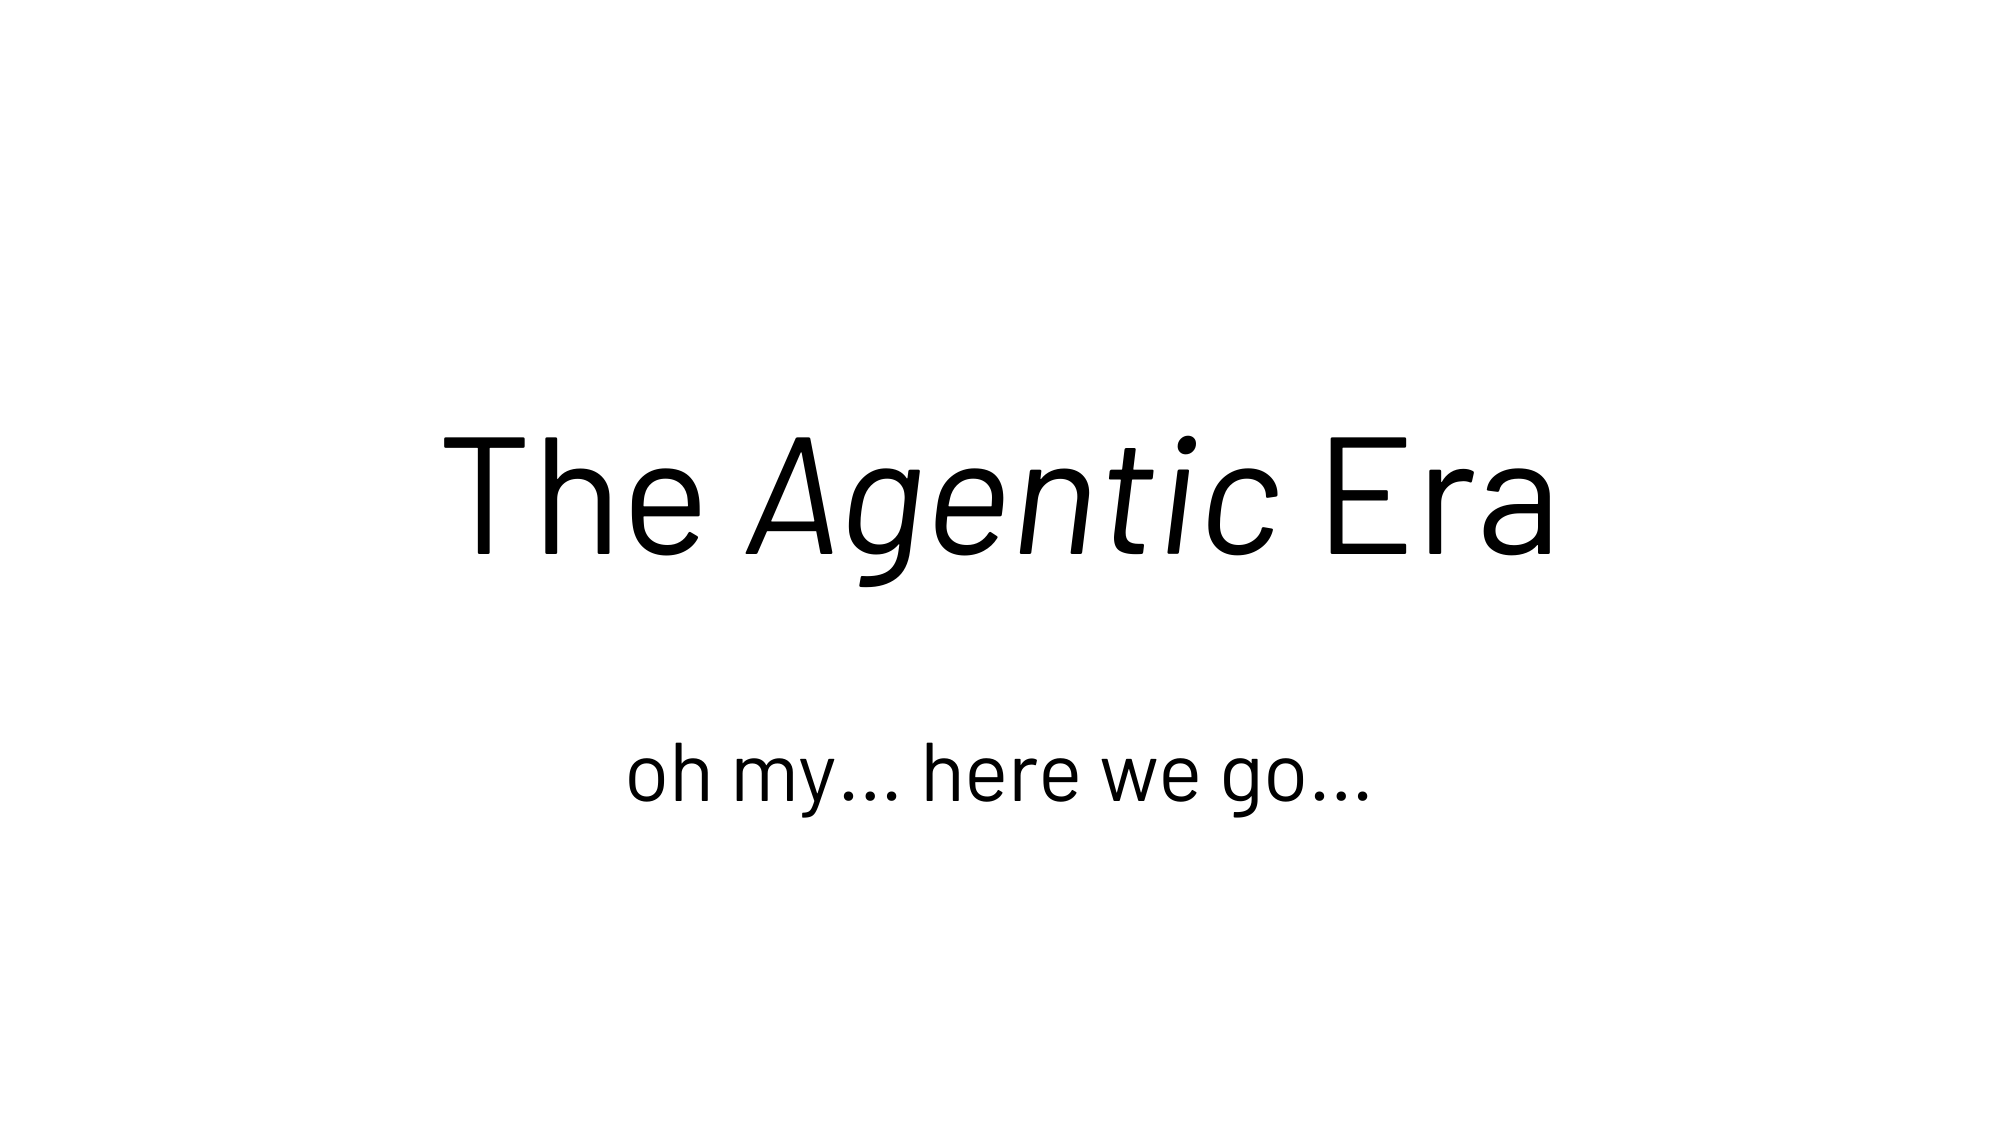

# The Agentic Era
oh my… here we go…